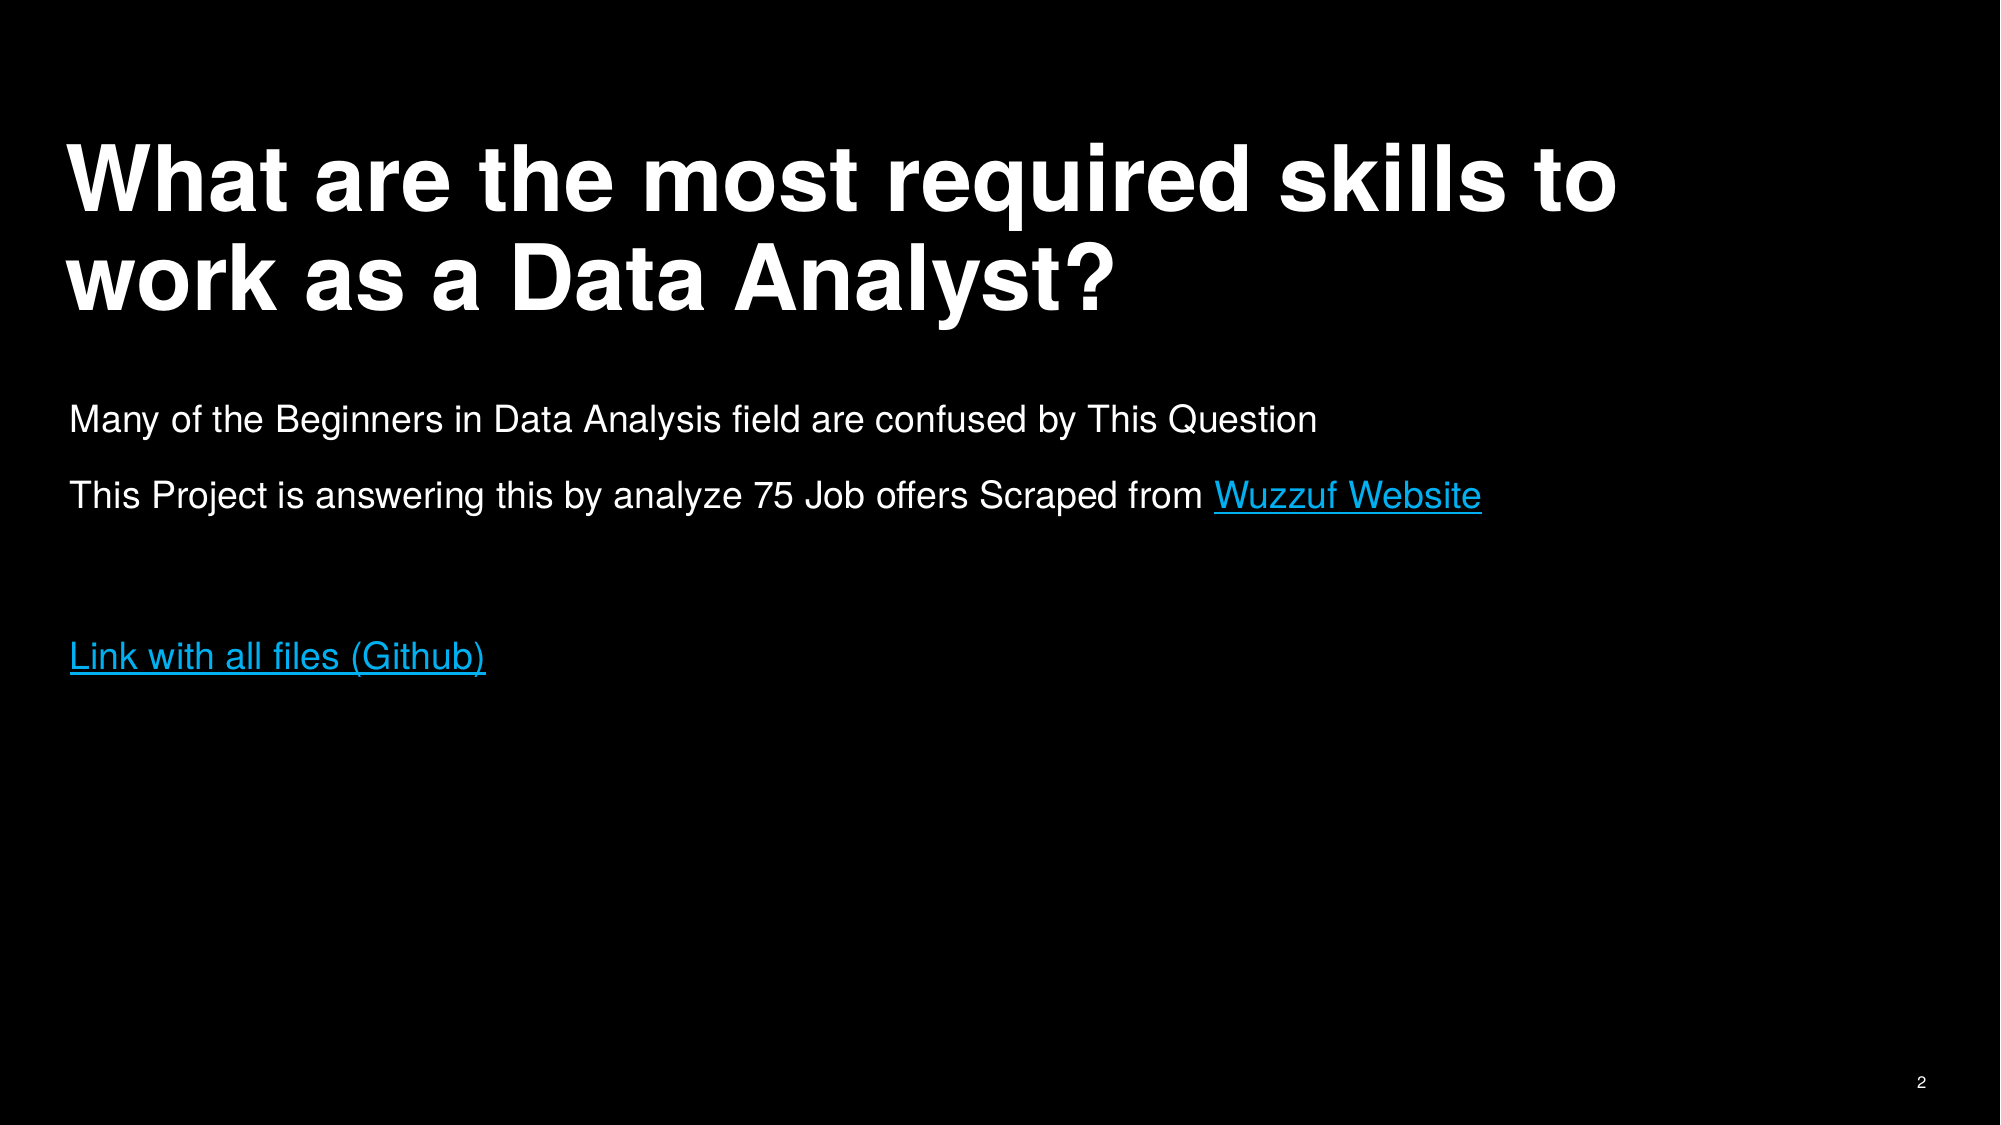

# What are the most required skills to work as a Data Analyst?
Many of the Beginners in Data Analysis field are confused by This Question
This Project is answering this by analyze 75 Job offers Scraped from Wuzzuf Website

Link with all files (Github)

2